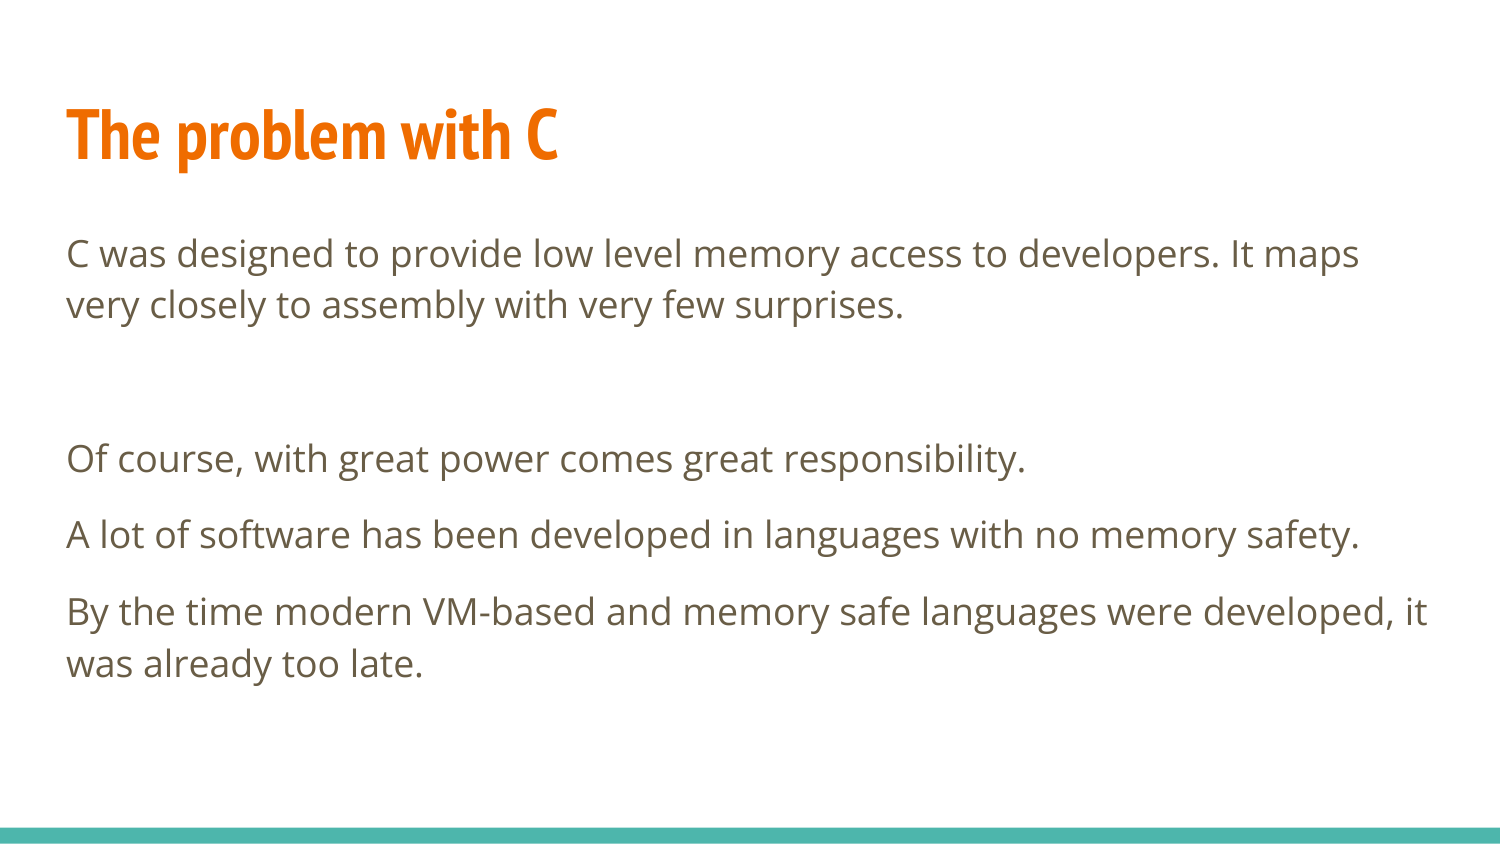

# The problem with C
C was designed to provide low level memory access to developers. It maps very closely to assembly with very few surprises.

Of course, with great power comes great responsibility.
A lot of software has been developed in languages with no memory safety.
By the time modern VM-based and memory safe languages were developed, it was already too late.